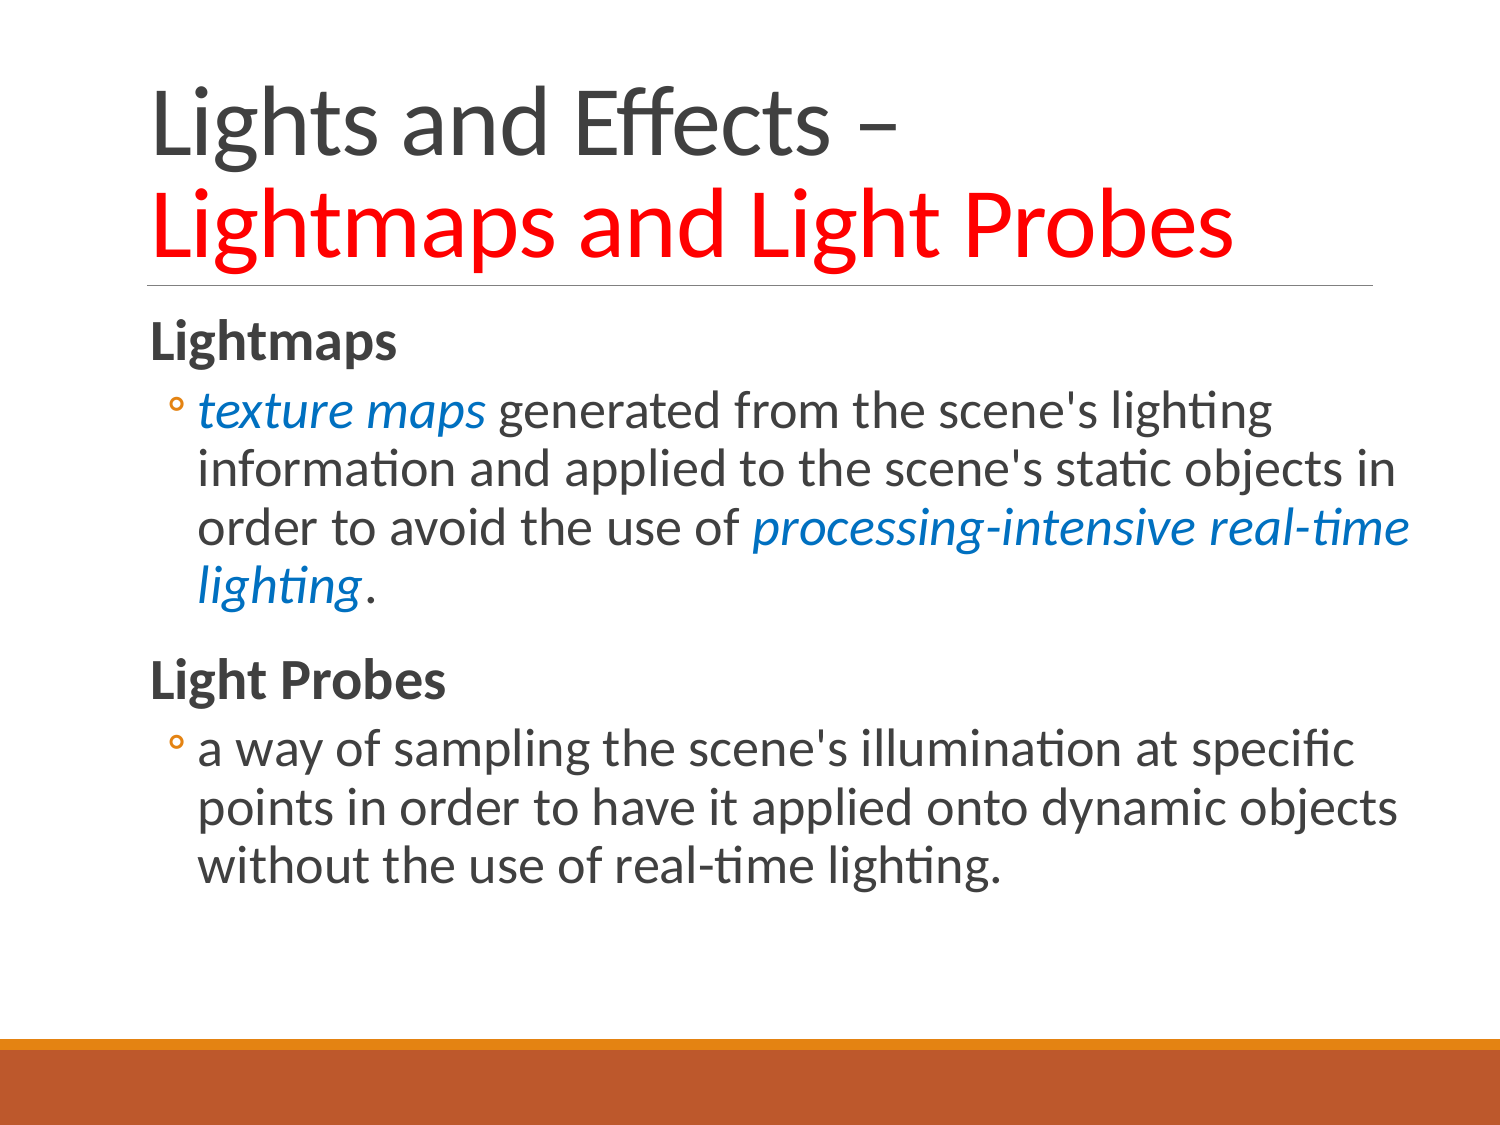

# Lights and Effects – Lightmaps and Light Probes
Lightmaps
texture maps generated from the scene's lighting information and applied to the scene's static objects in order to avoid the use of processing-intensive real-time lighting.
Light Probes
a way of sampling the scene's illumination at specific points in order to have it applied onto dynamic objects without the use of real-time lighting.